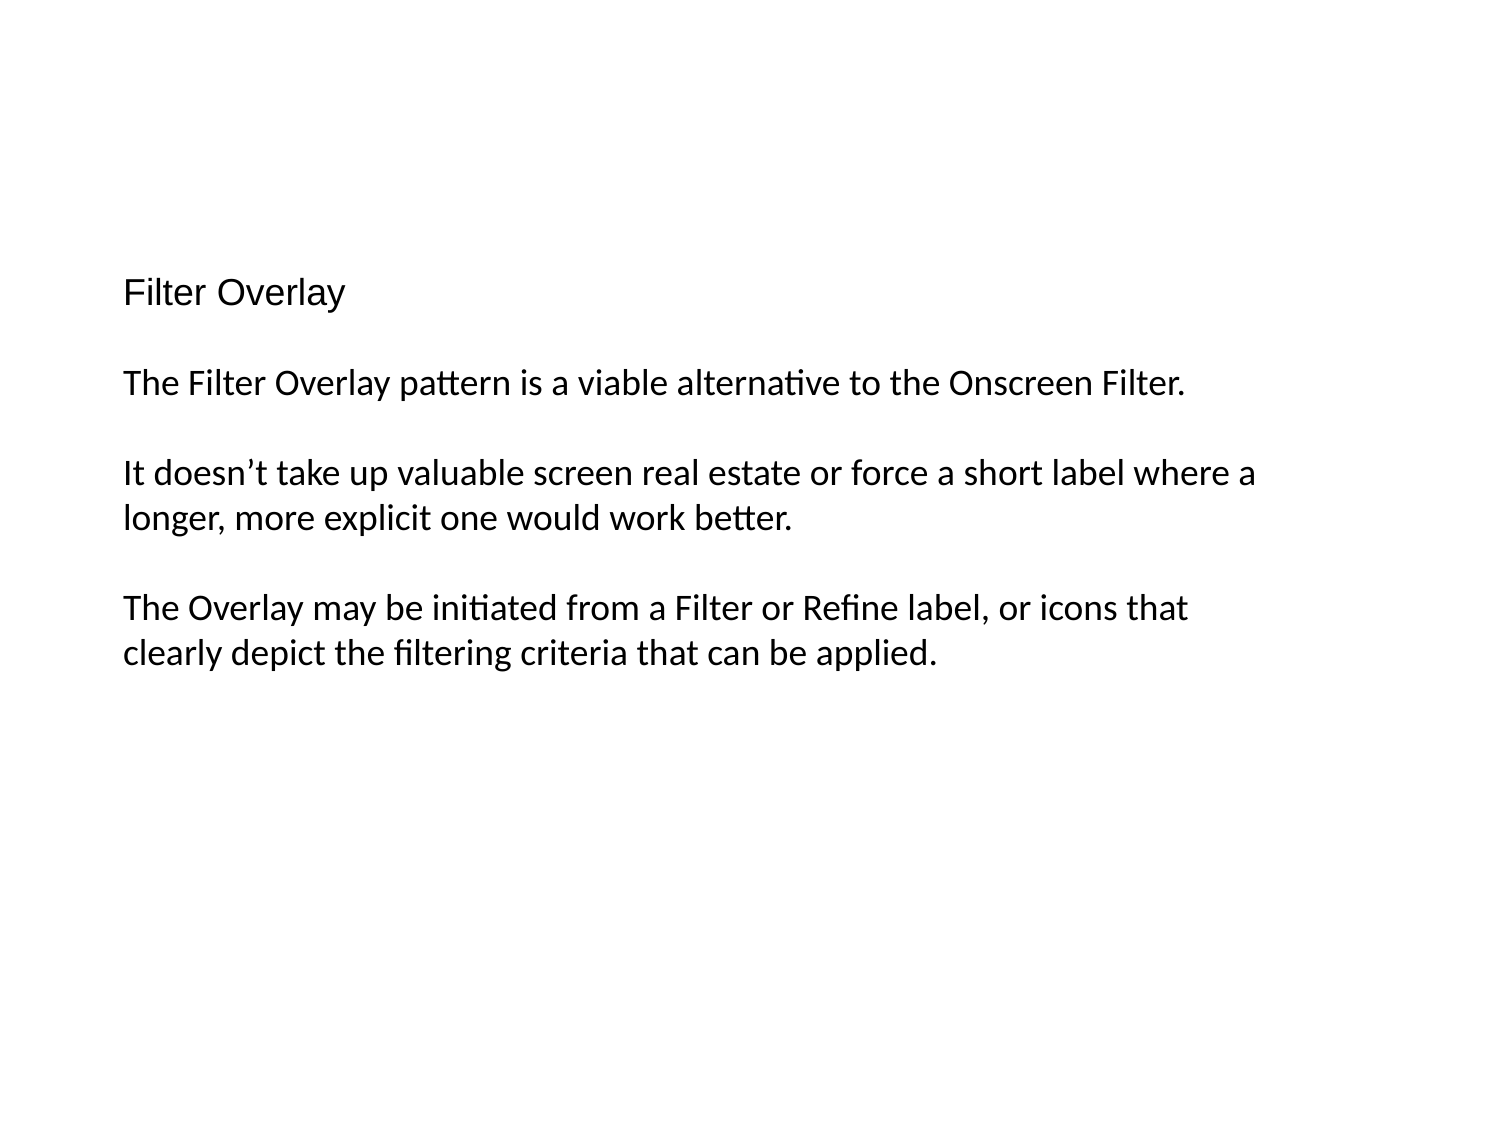

Filter Overlay

The Filter Overlay pattern is a viable alternative to the Onscreen Filter.

It doesn’t take up valuable screen real estate or force a short label where a longer, more explicit one would work better.

The Overlay may be initiated from a Filter or Refine label, or icons that clearly depict the filtering criteria that can be applied.